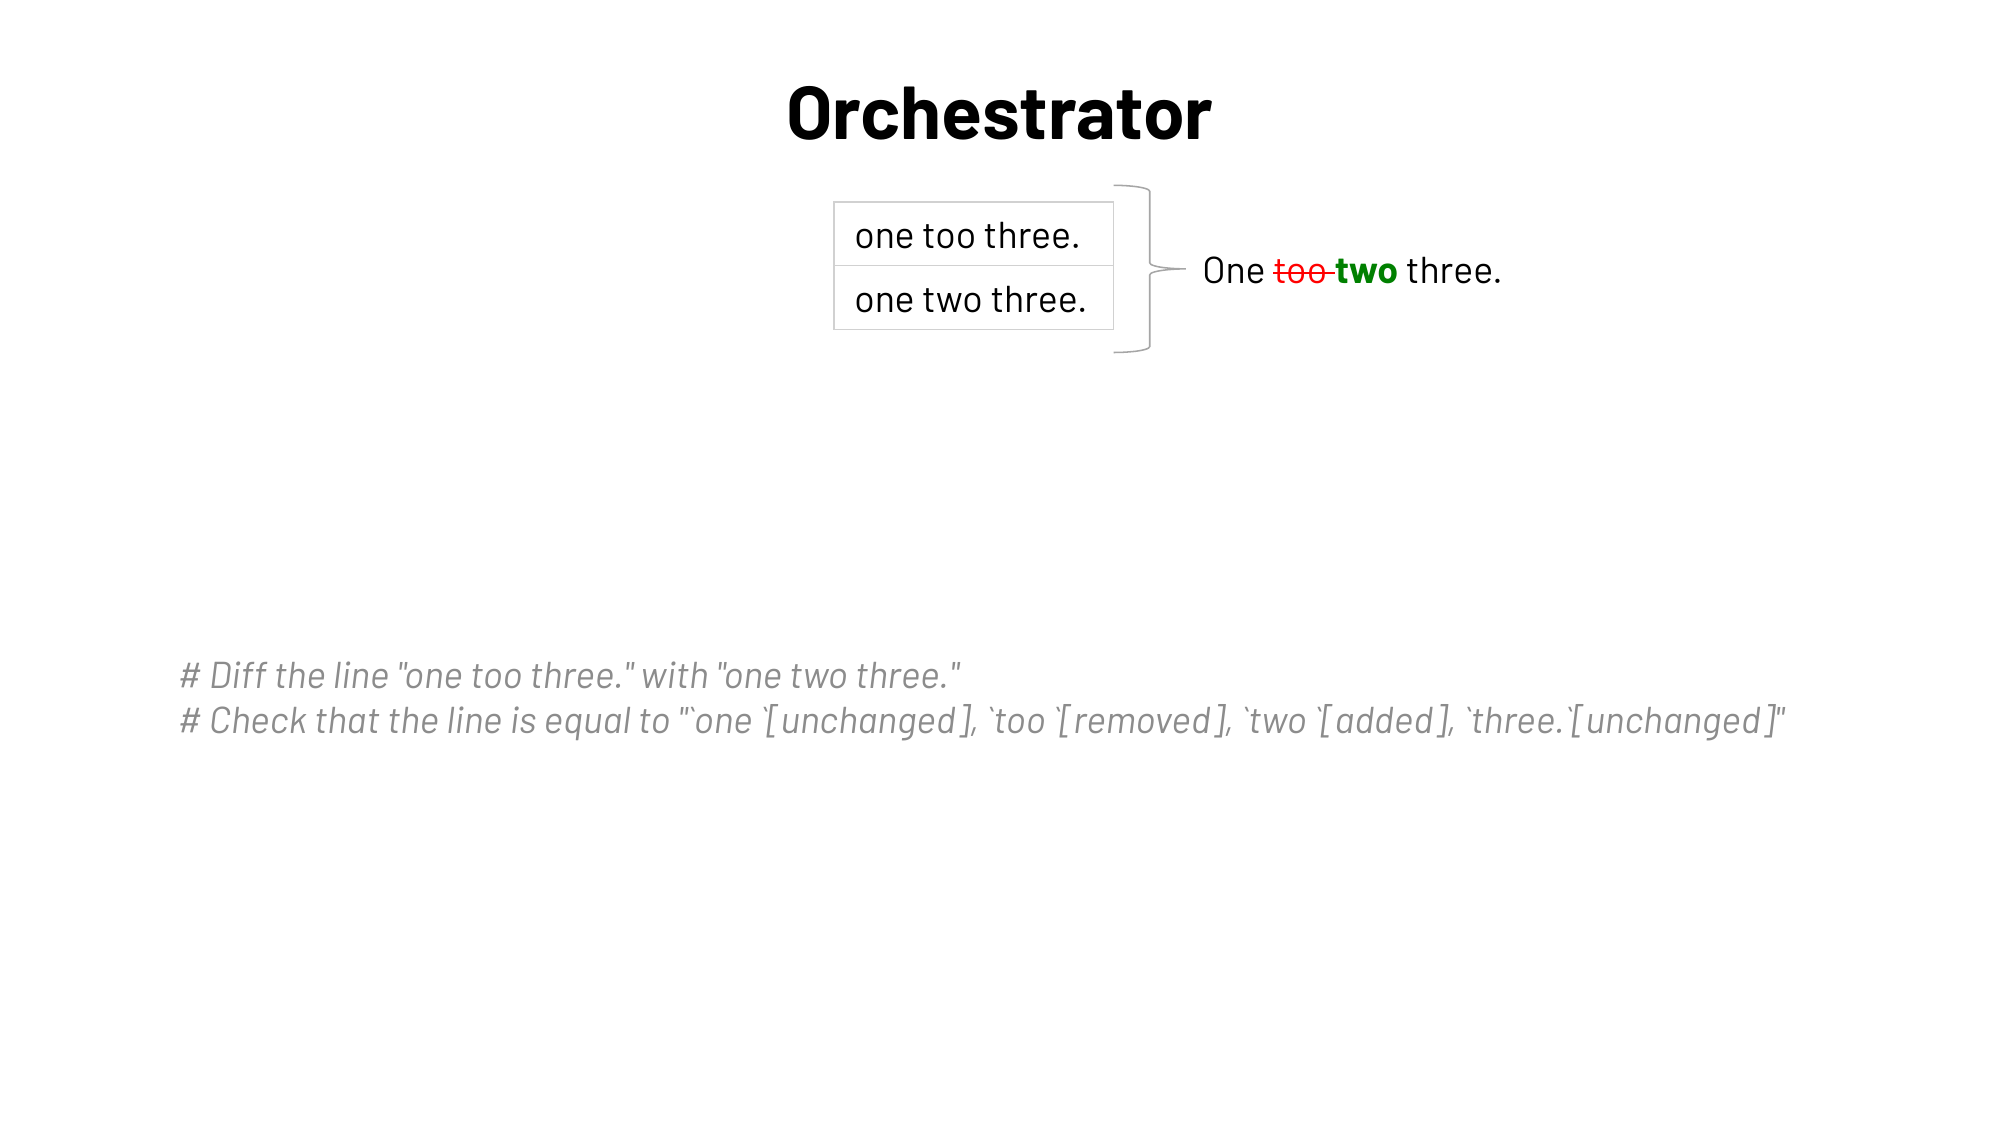

Orchestrator

| one too three. |
| --- |
| one two three. |
One too two three.
# Diff the line "one too three." with "one two three." # Check that the line is equal to "`one `[unchanged], `too `[removed], `two `[added], `three.`[unchanged]"